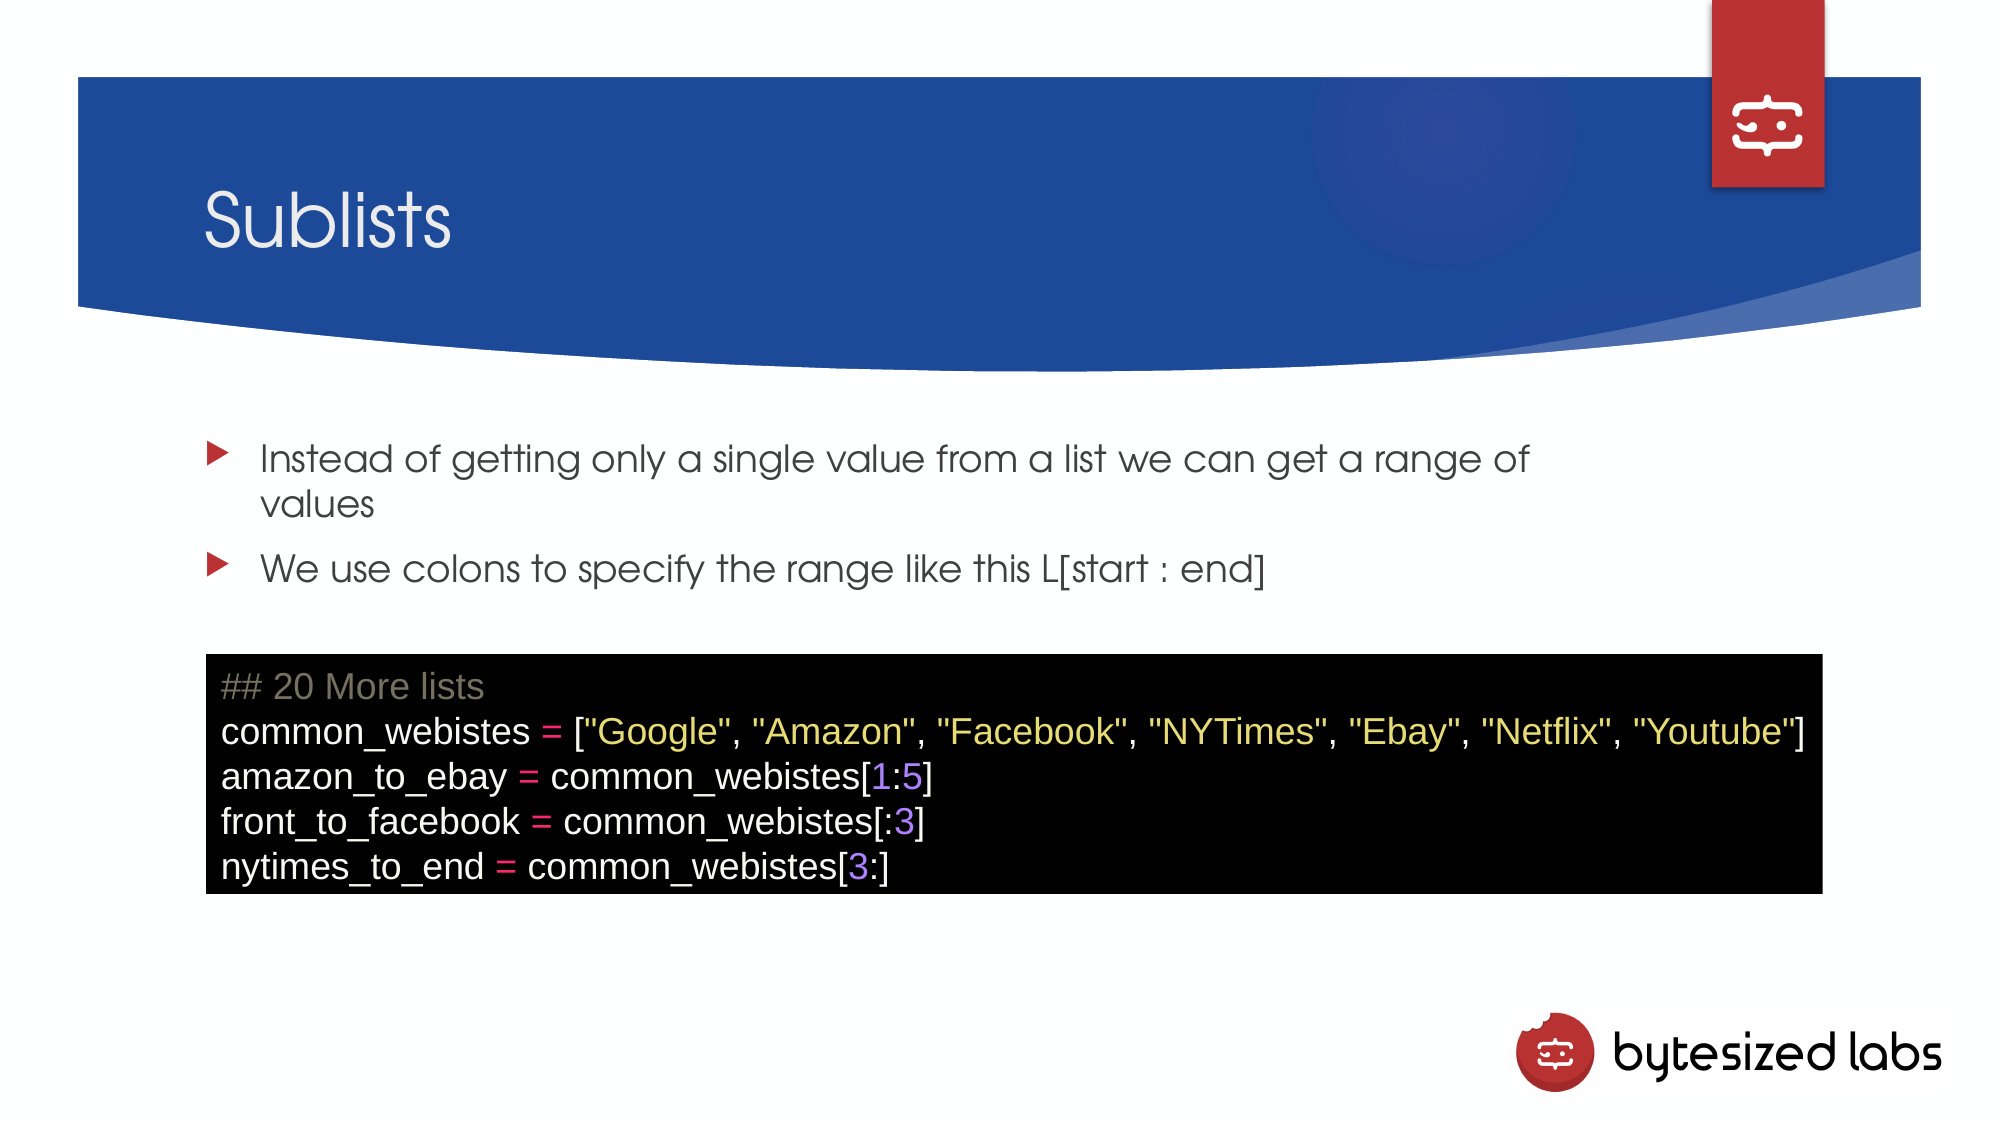

# Sublists
Instead of getting only a single value from a list we can get a range of values
We use colons to specify the range like this L[start : end]
## 20 More lists
common_webistes = ["Google", "Amazon", "Facebook", "NYTimes", "Ebay", "Netflix", "Youtube"]
amazon_to_ebay = common_webistes[1:5]
front_to_facebook = common_webistes[:3]
nytimes_to_end = common_webistes[3:]